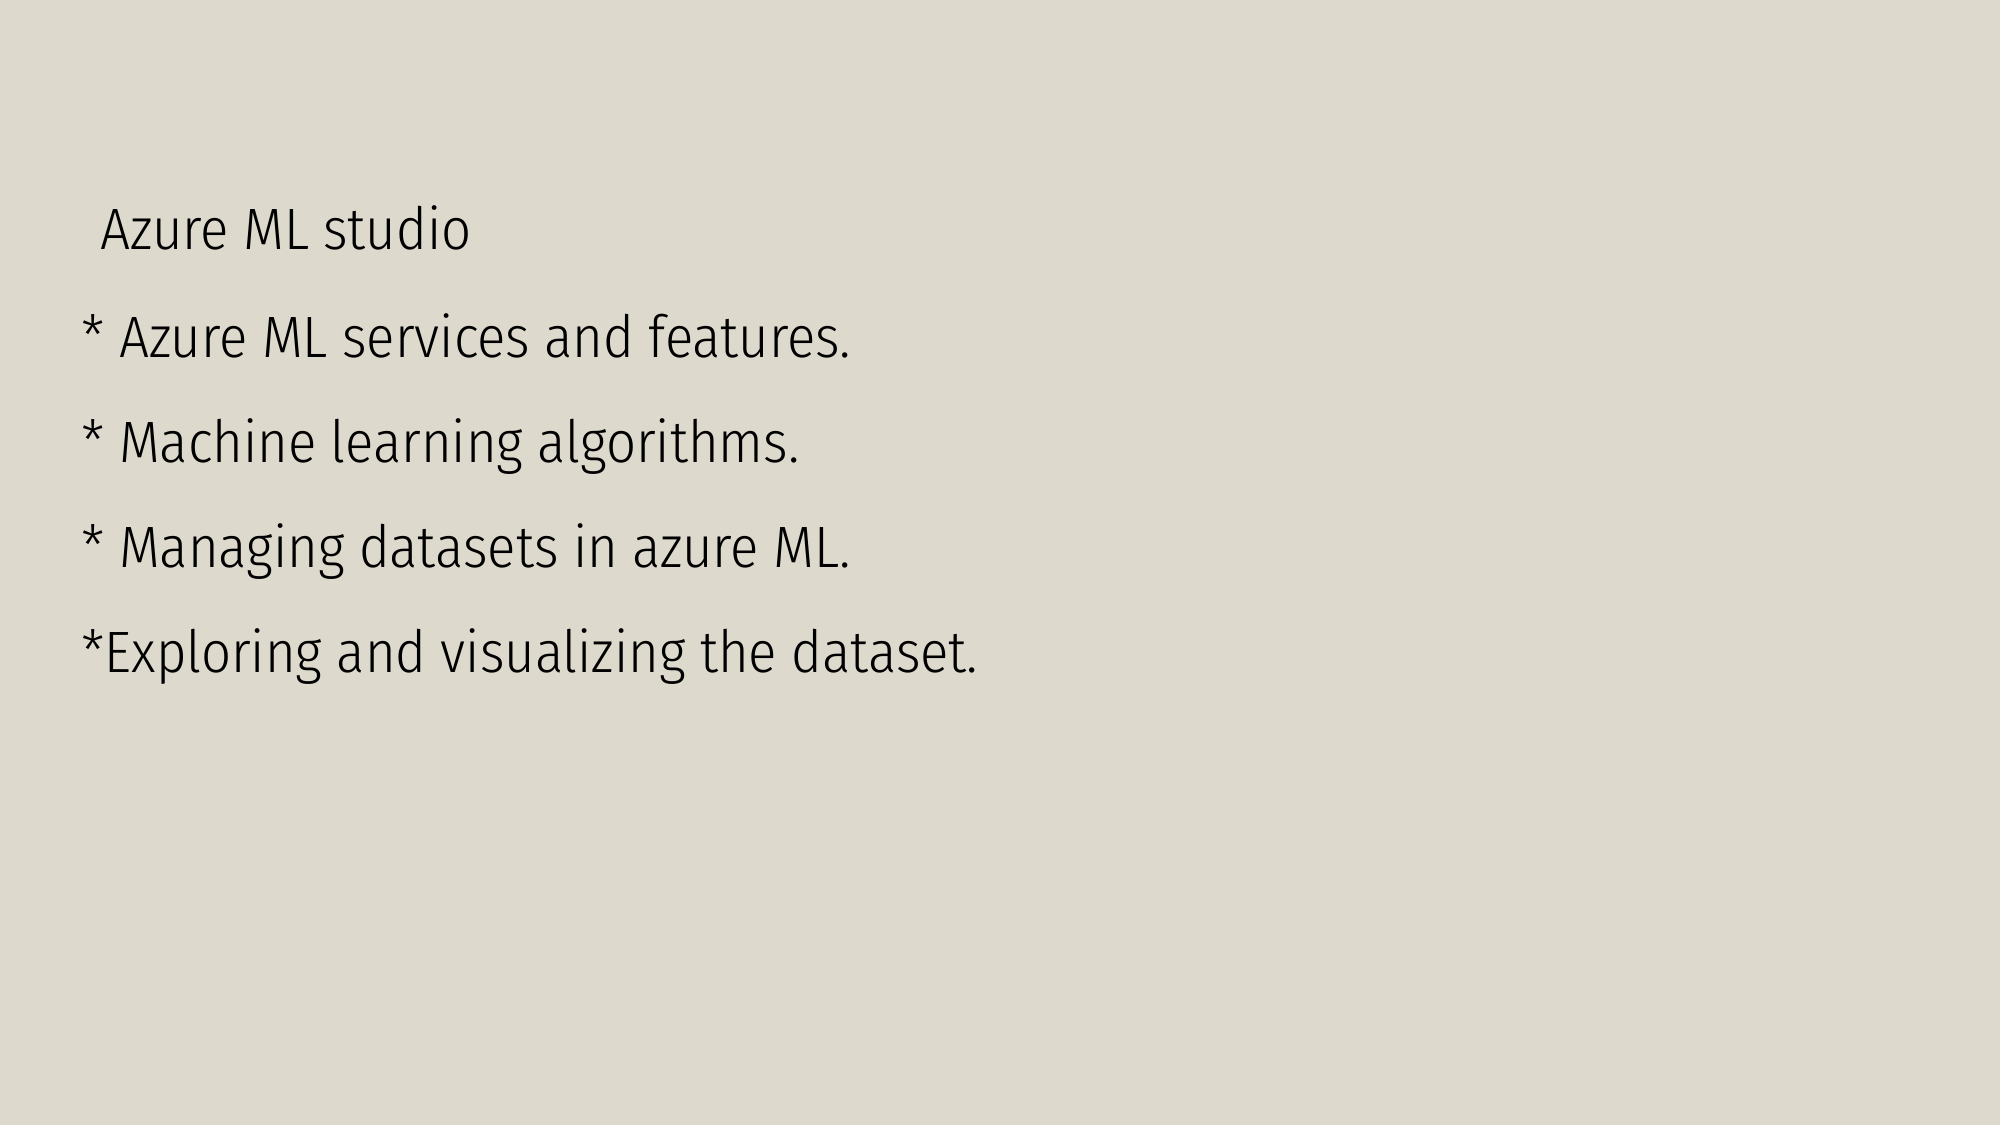

Azure ML studio
* Azure ML services and features.
* Machine learning algorithms.
* Managing datasets in azure ML.
*Exploring and visualizing the dataset.